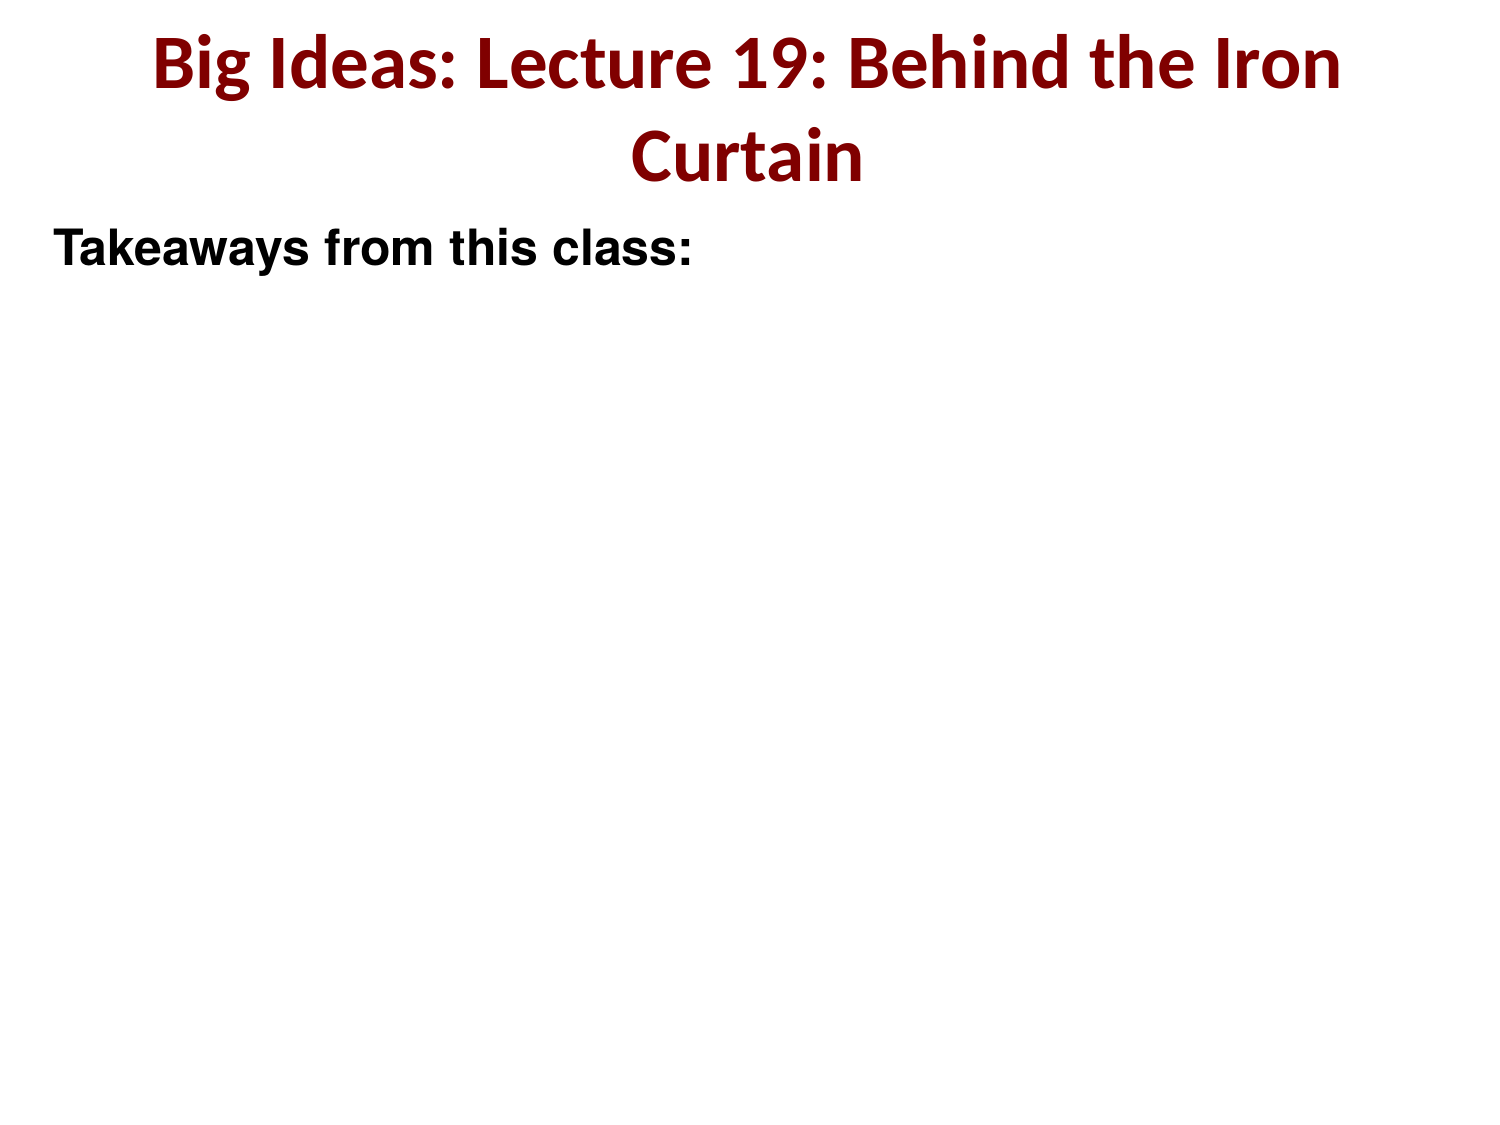

Big Ideas: Lecture 19: Behind the Iron Curtain
Takeaways from this class: